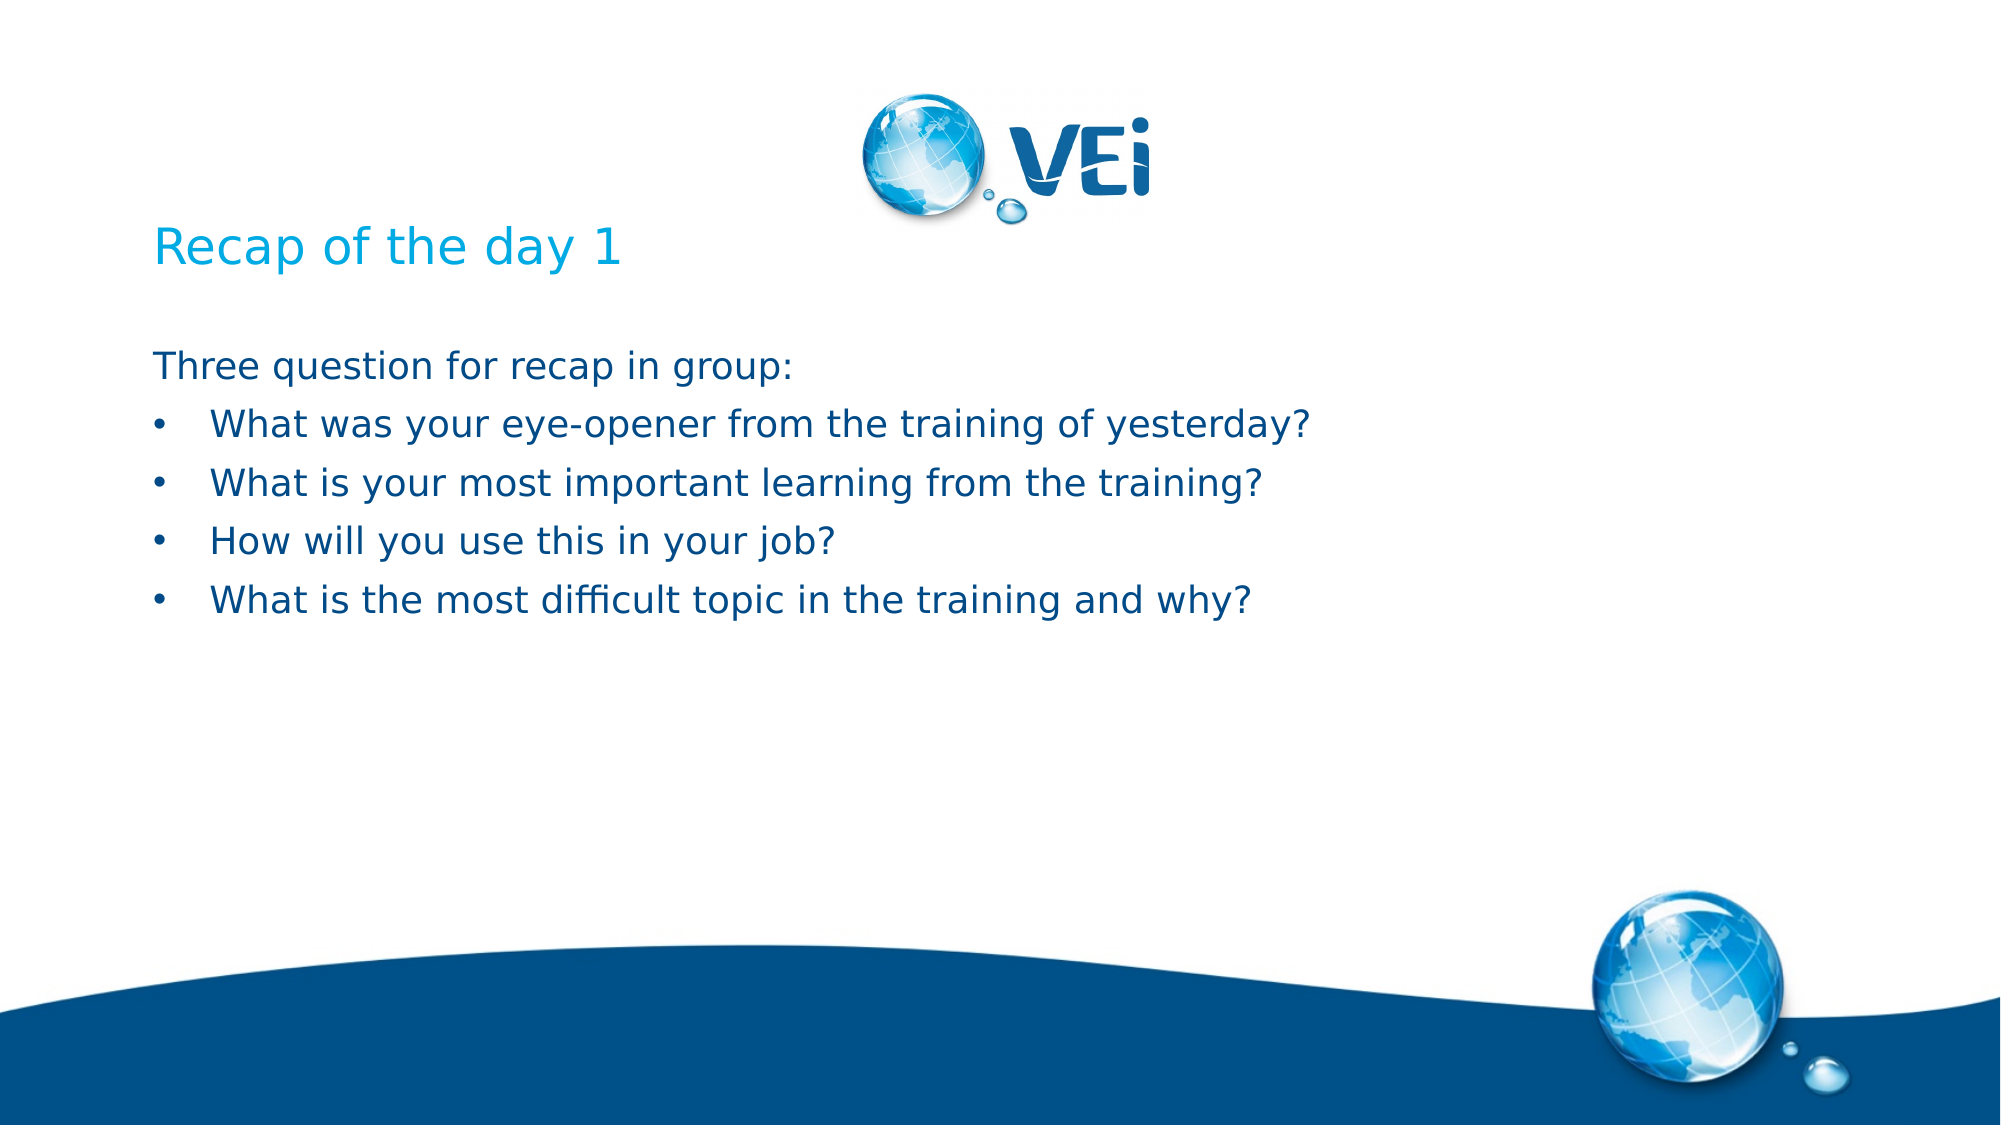

# Recap of the day 1
Three question for recap in group:
What was your eye-opener from the training of yesterday?
What is your most important learning from the training?
How will you use this in your job?
What is the most difficult topic in the training and why?